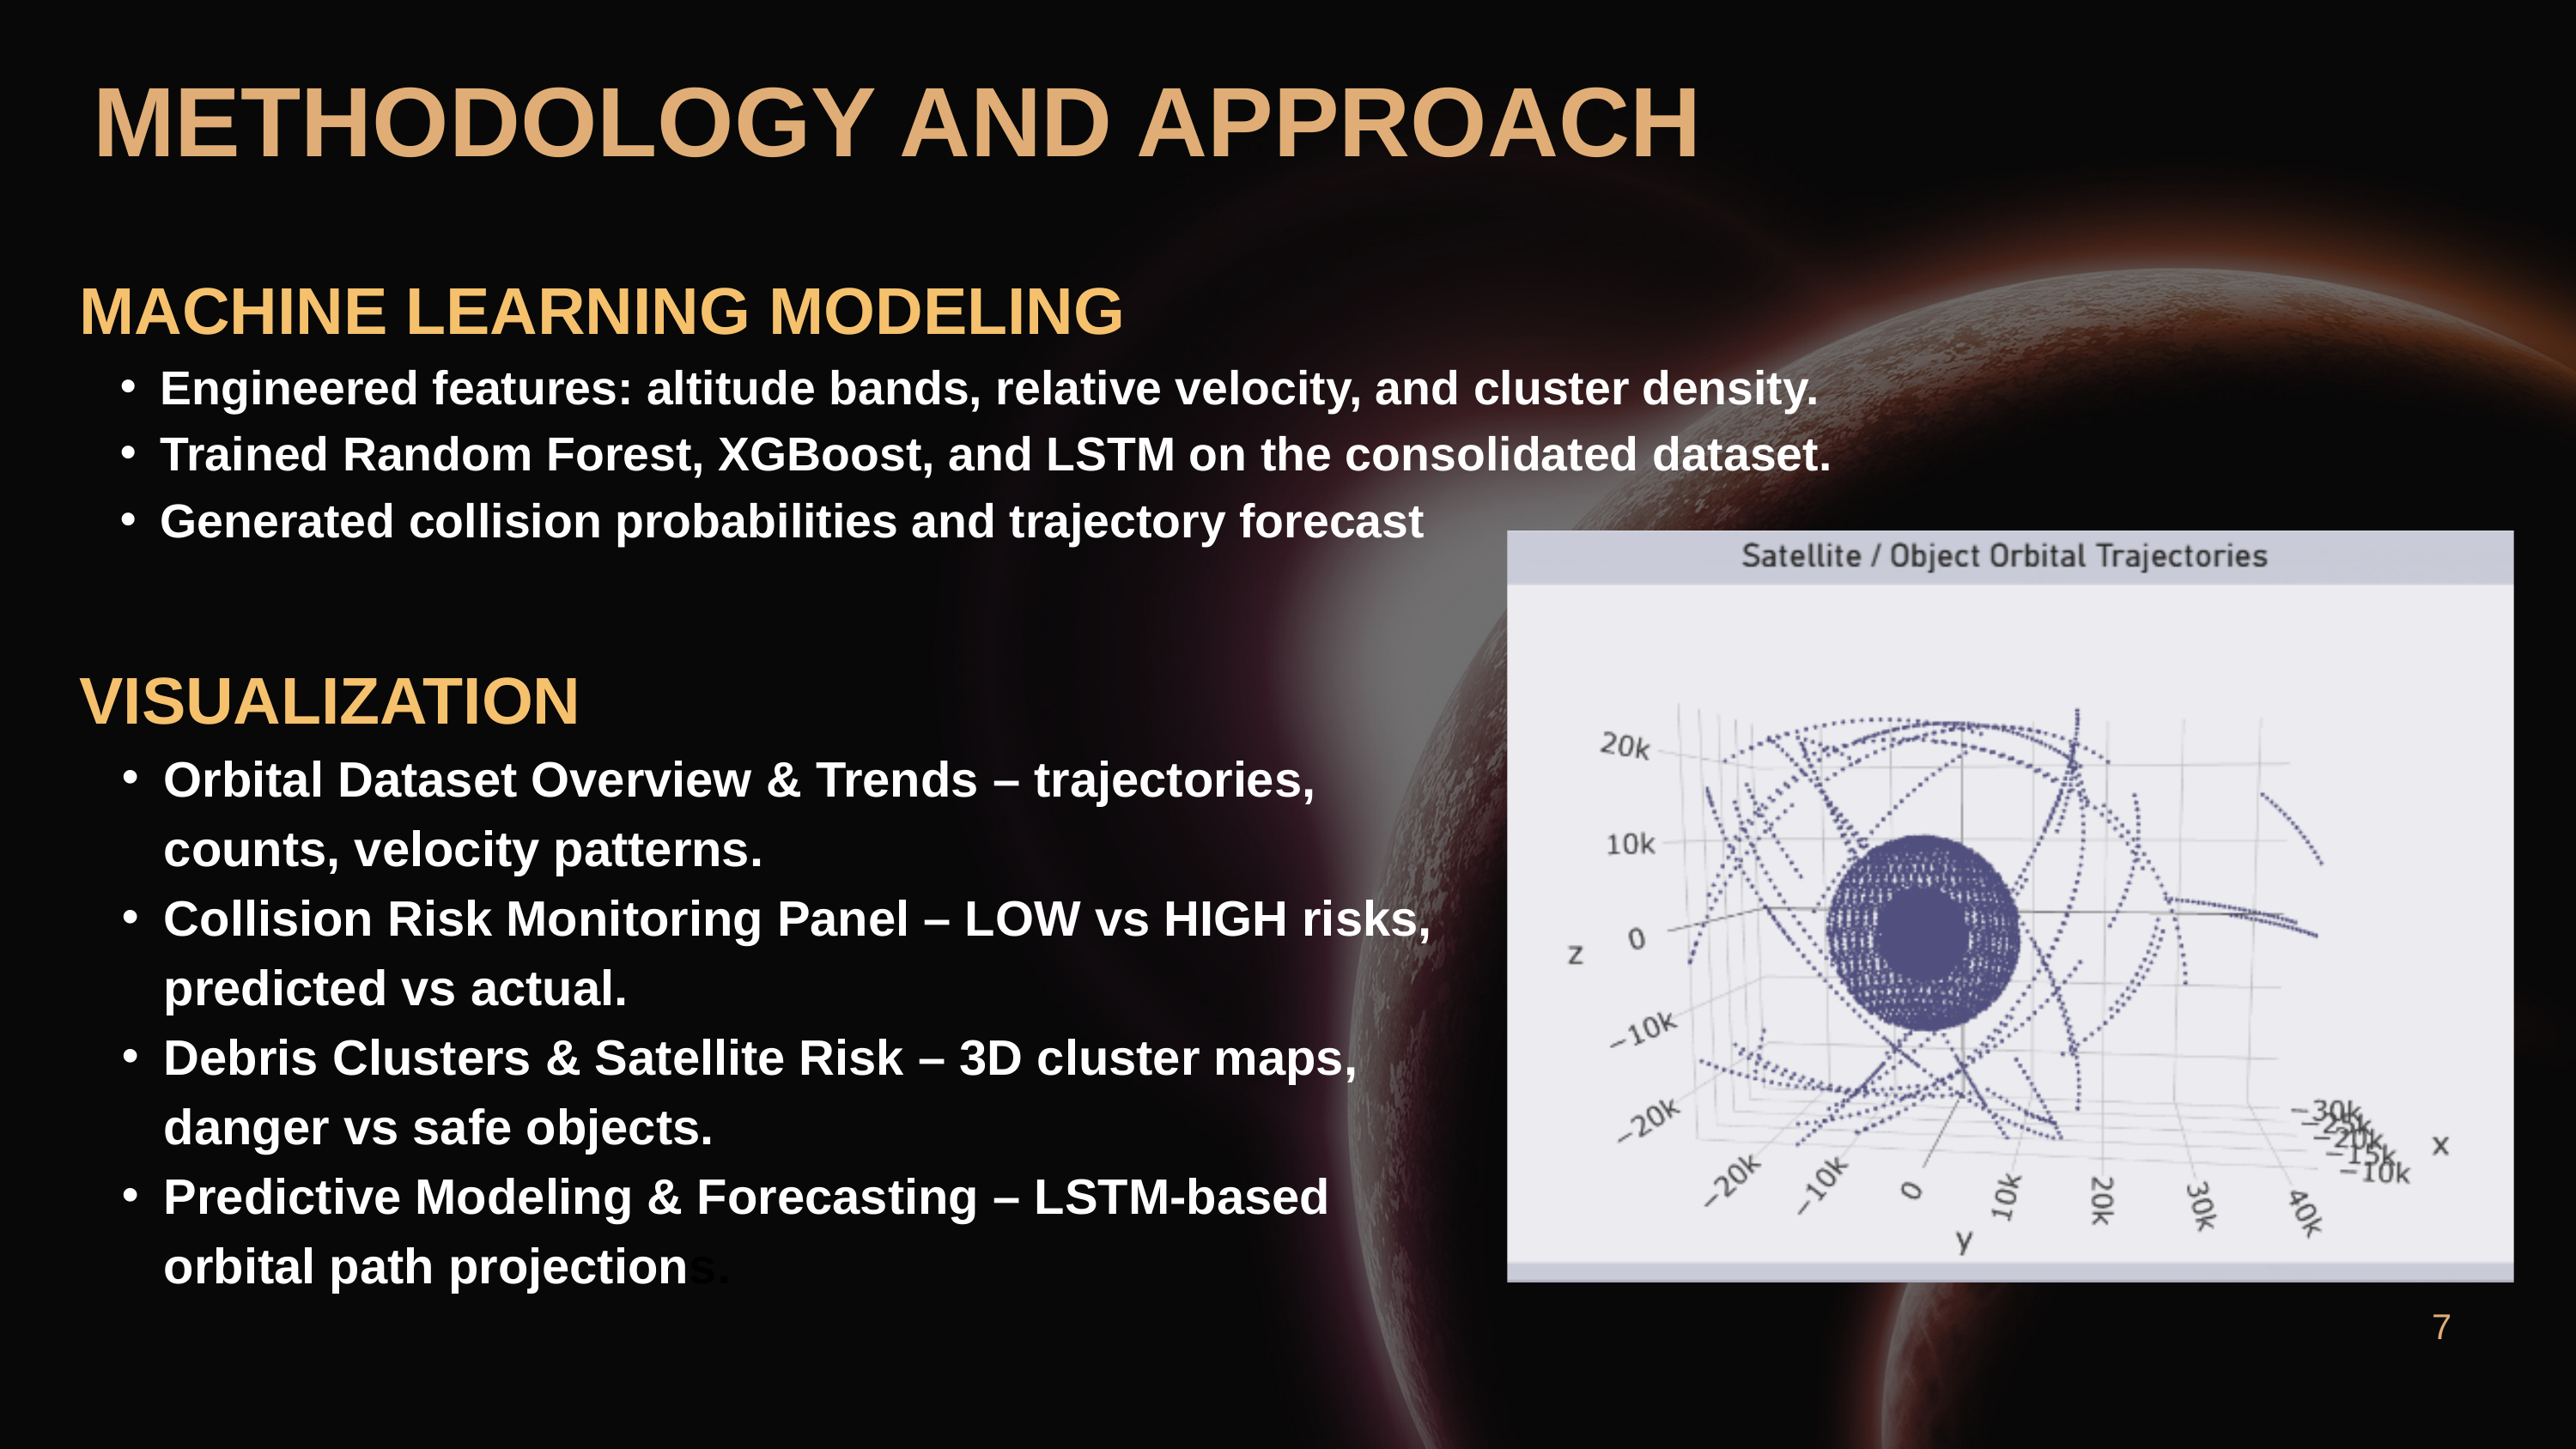

METHODOLOGY AND APPROACH

MACHINE LEARNING MODELING
Engineered features: altitude bands, relative velocity, and cluster density.
Trained Random Forest, XGBoost, and LSTM on the consolidated dataset.
Generated collision probabilities and trajectory forecast

VISUALIZATION
Orbital Dataset Overview & Trends – trajectories, counts, velocity patterns.
Collision Risk Monitoring Panel – LOW vs HIGH risks, predicted vs actual.
Debris Clusters & Satellite Risk – 3D cluster maps, danger vs safe objects.
Predictive Modeling & Forecasting – LSTM-based orbital path projections.
7